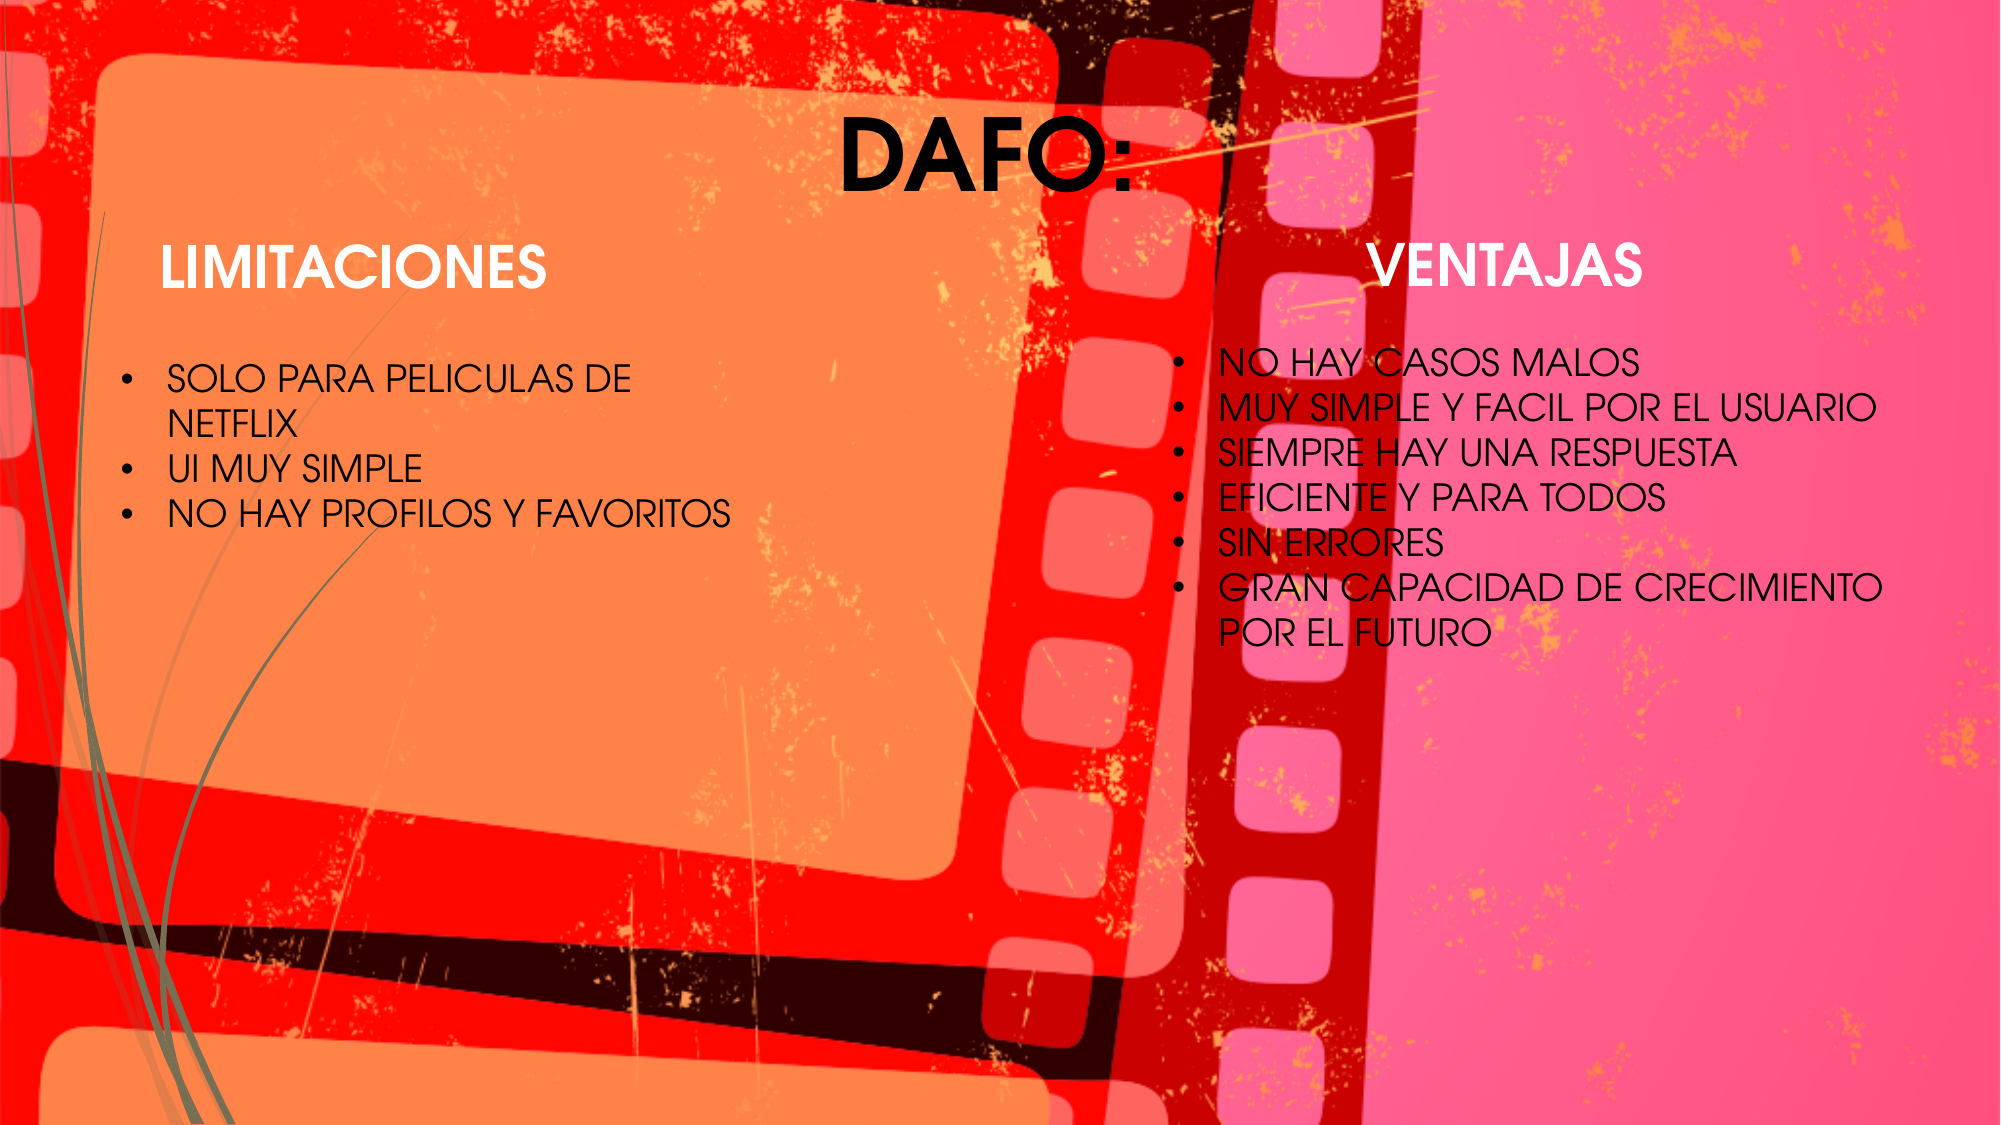

DAFO:
VENTAJAS
LIMITACIONES
NO HAY CASOS MALOS
MUY SIMPLE Y FACIL POR EL USUARIO
SIEMPRE HAY UNA RESPUESTA
EFICIENTE Y PARA TODOS
SIN ERRORES
GRAN CAPACIDAD DE CRECIMIENTO POR EL FUTURO
SOLO PARA PELICULAS DE NETFLIX
UI MUY SIMPLE
NO HAY PROFILOS Y FAVORITOS